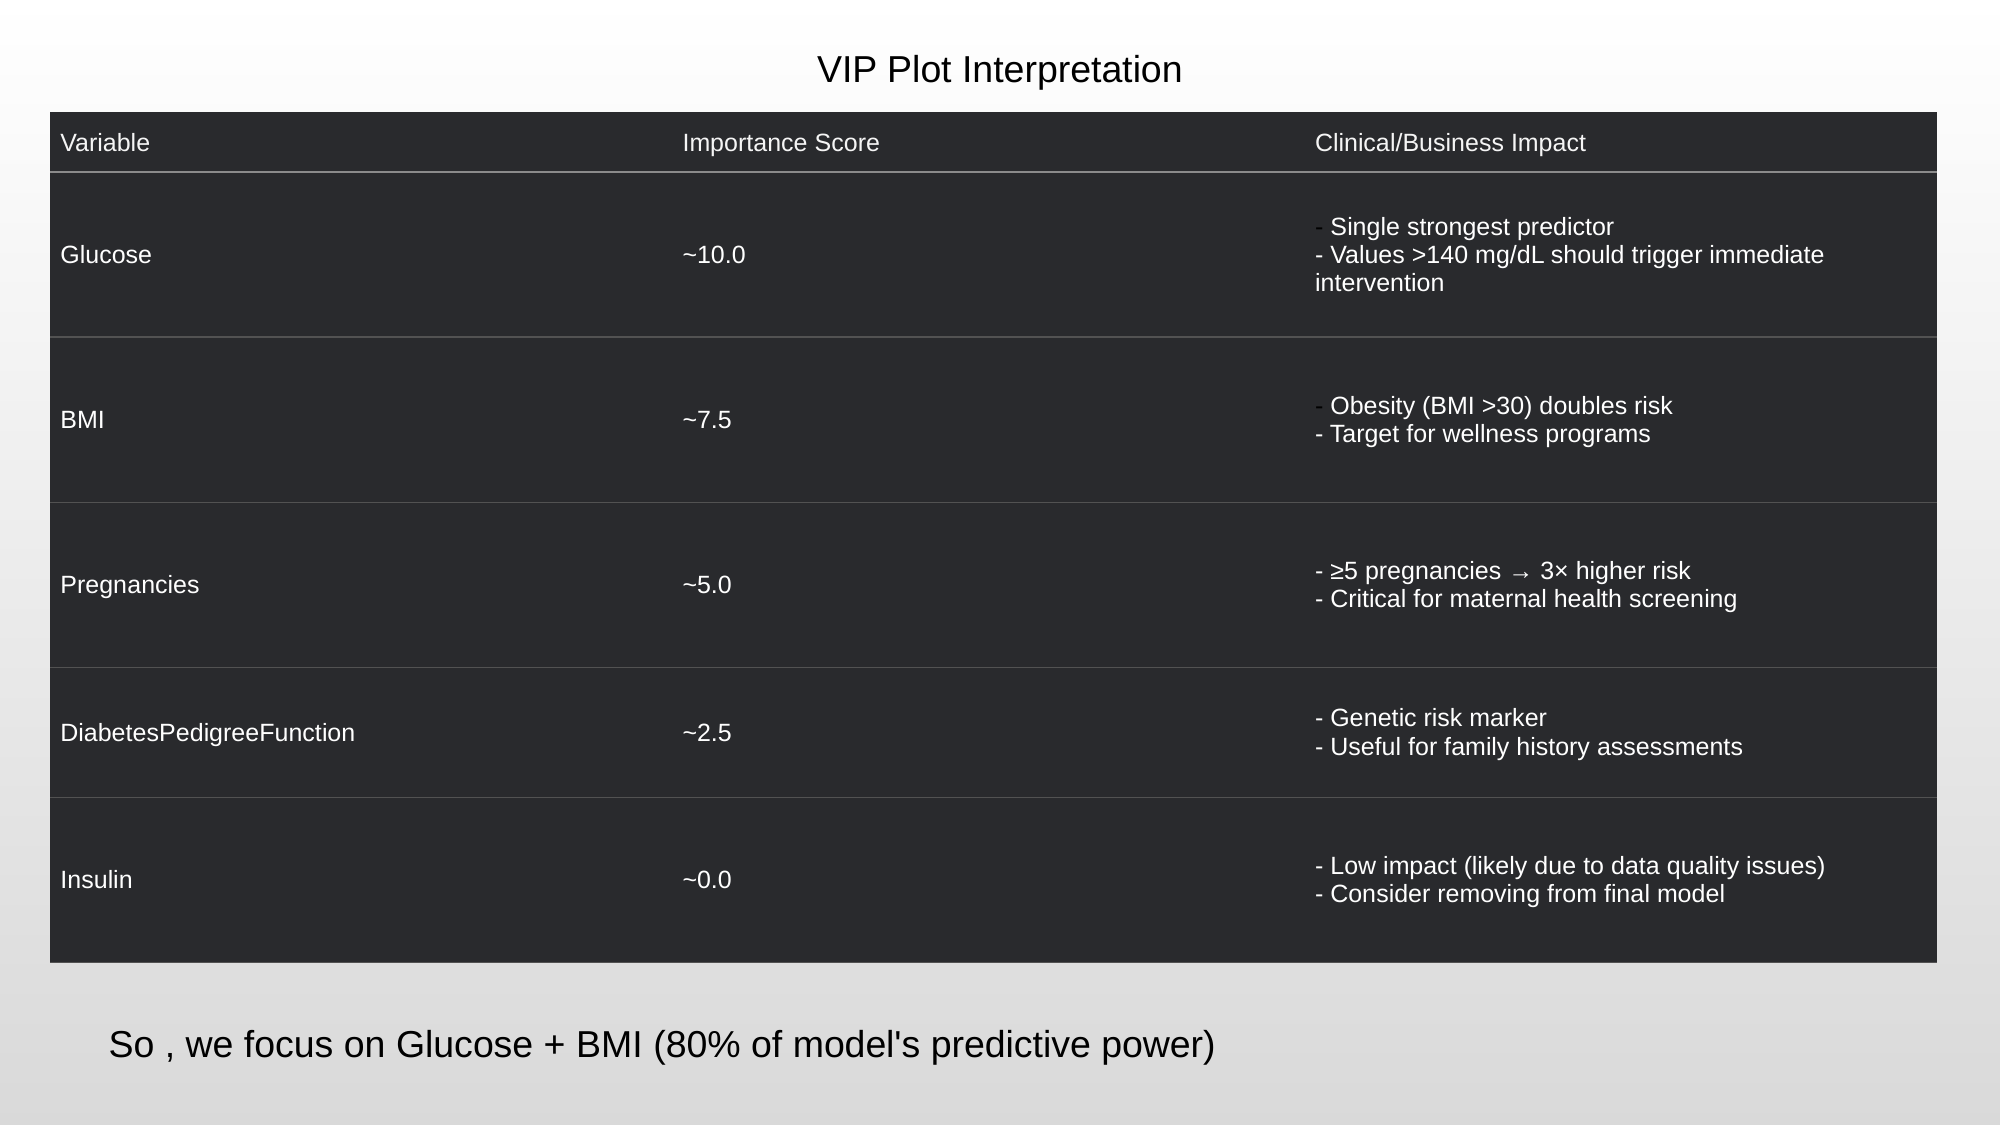

VIP Plot Interpretation

| Variable | Importance Score | Clinical/Business Impact |
| --- | --- | --- |
| Glucose | ~10.0 | - Single strongest predictor - Values >140 mg/dL should trigger immediate intervention |
| BMI | ~7.5 | - Obesity (BMI >30) doubles risk - Target for wellness programs |
| Pregnancies | ~5.0 | - ≥5 pregnancies → 3× higher risk - Critical for maternal health screening |
| DiabetesPedigreeFunction | ~2.5 | - Genetic risk marker - Useful for family history assessments |
| Insulin | ~0.0 | - Low impact (likely due to data quality issues) - Consider removing from final model |
So , we focus on Glucose + BMI (80% of model's predictive power)